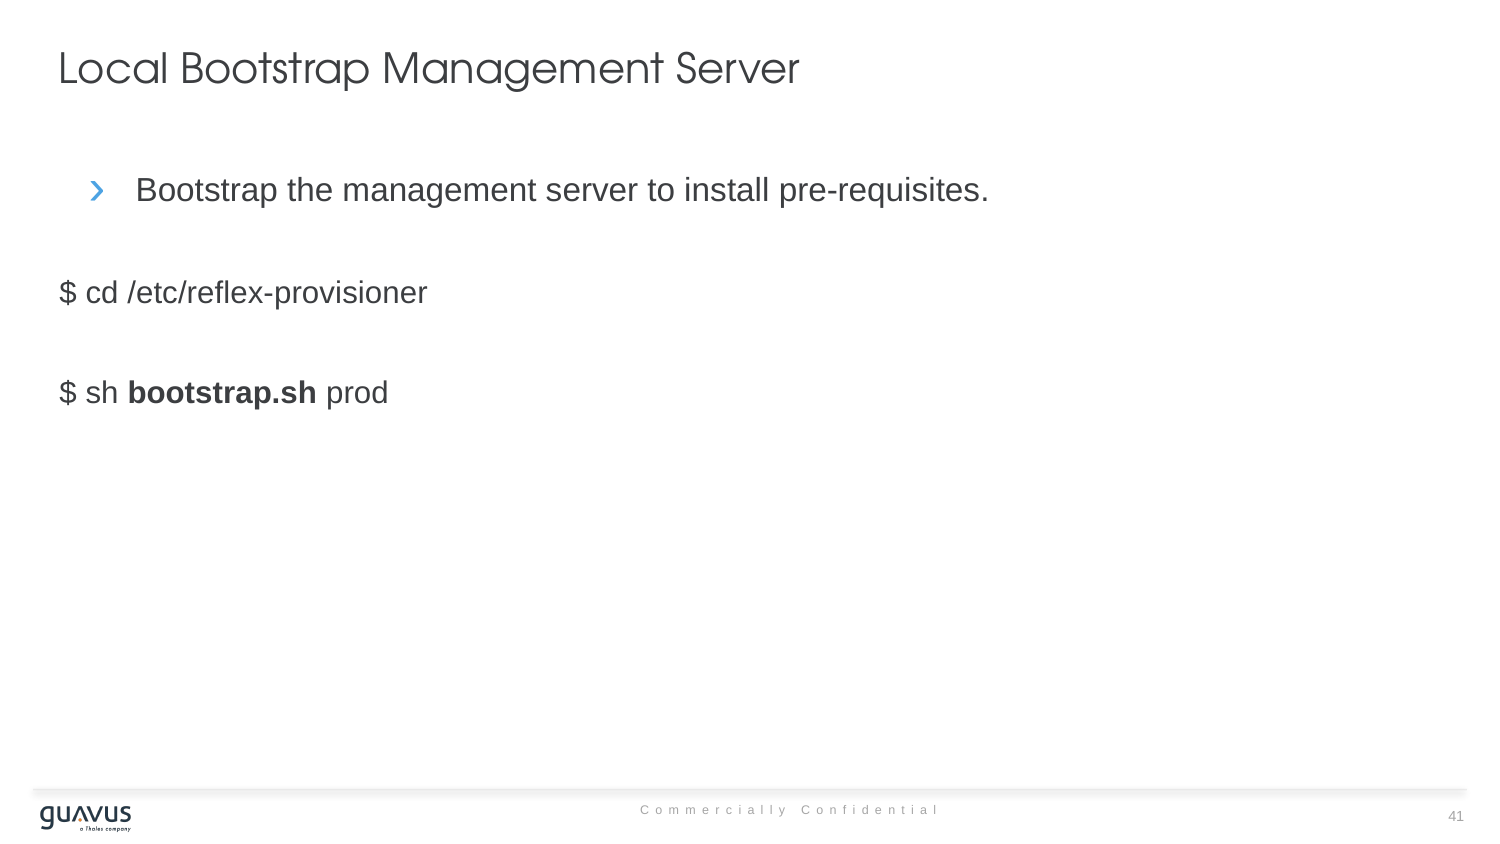

# Local Bootstrap Management Server
Bootstrap the management server to install pre-requisites.

$ cd /etc/reflex-provisioner

$ sh bootstrap.sh prod